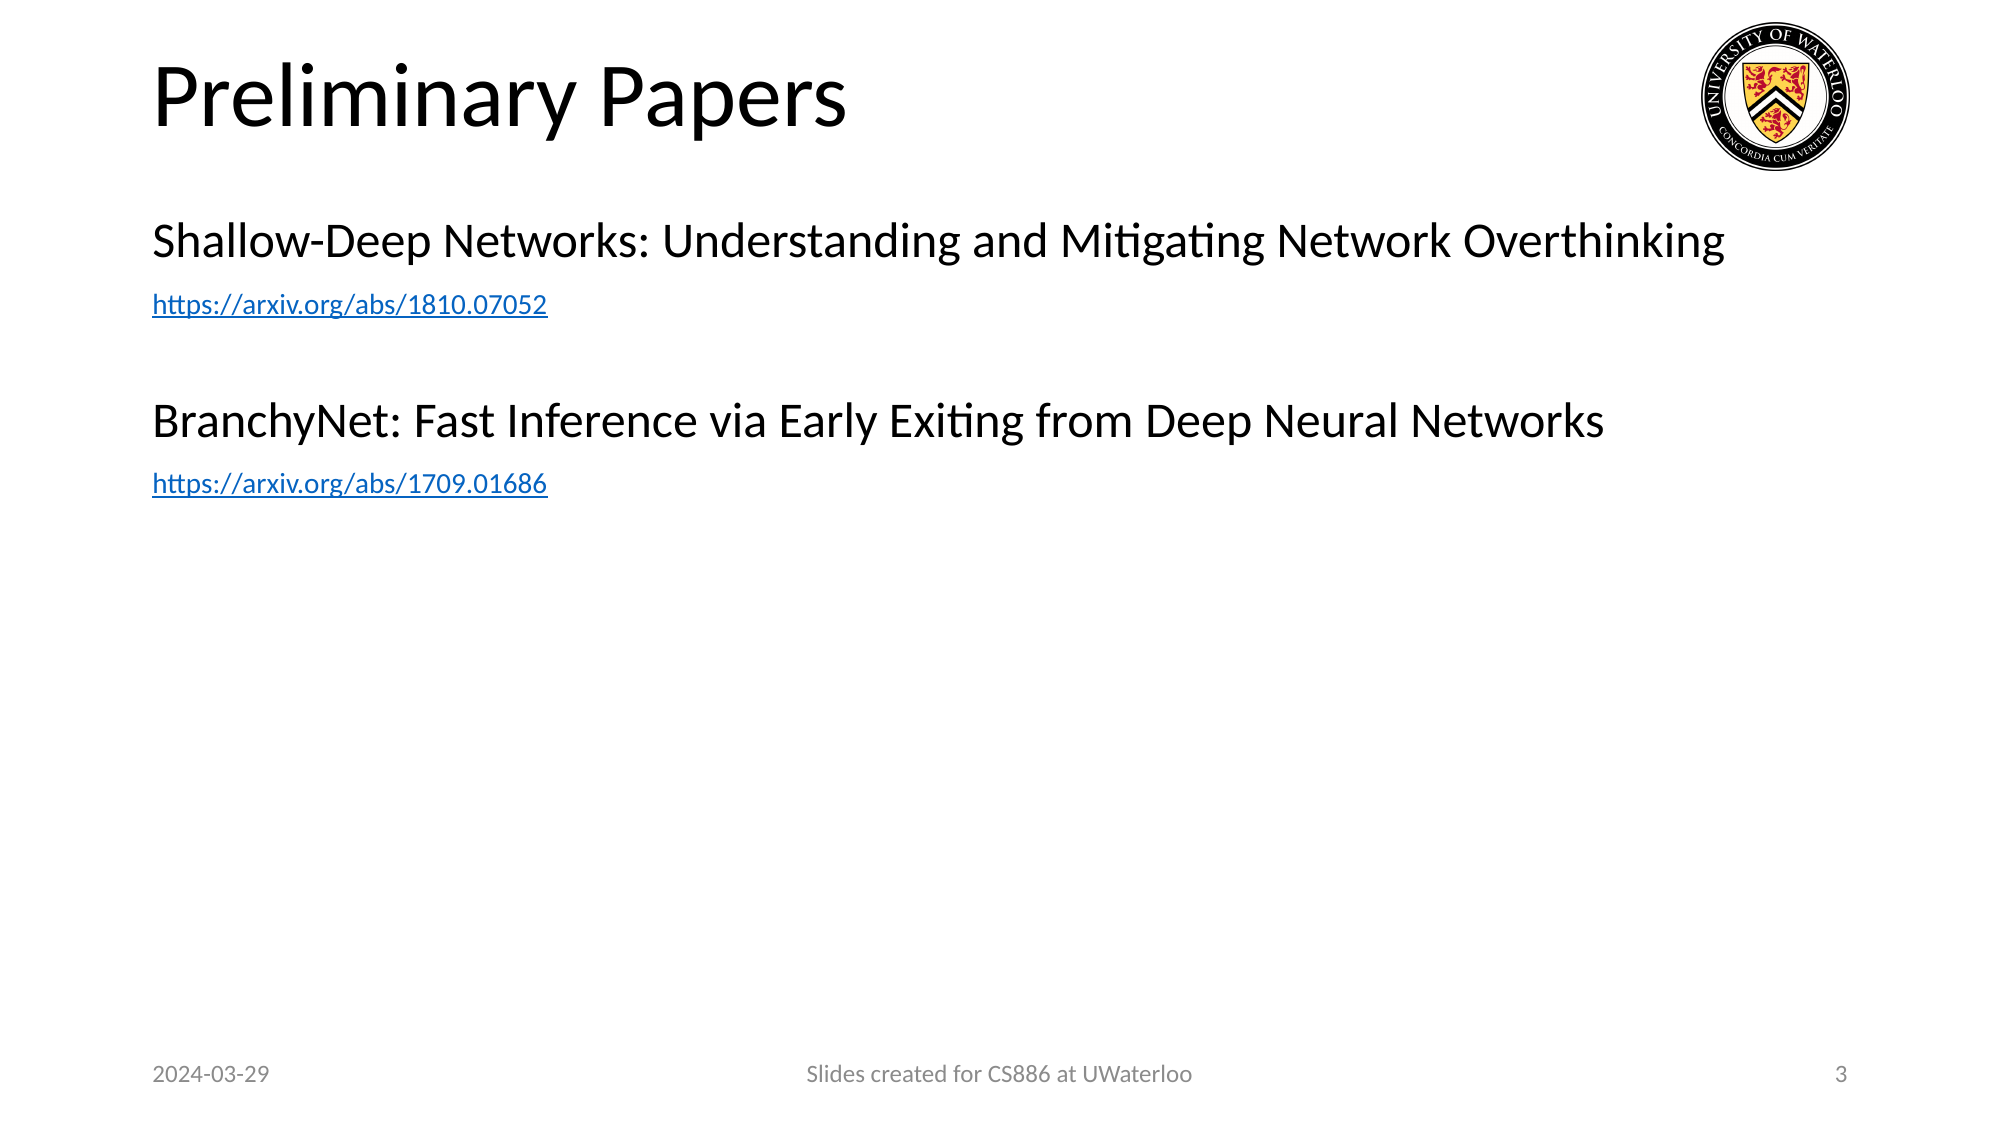

# Preliminary Papers
Shallow-Deep Networks: Understanding and Mitigating Network Overthinking
https://arxiv.org/abs/1810.07052

BranchyNet: Fast Inference via Early Exiting from Deep Neural Networks
https://arxiv.org/abs/1709.01686

2024-03-29
Slides created for CS886 at UWaterloo
3